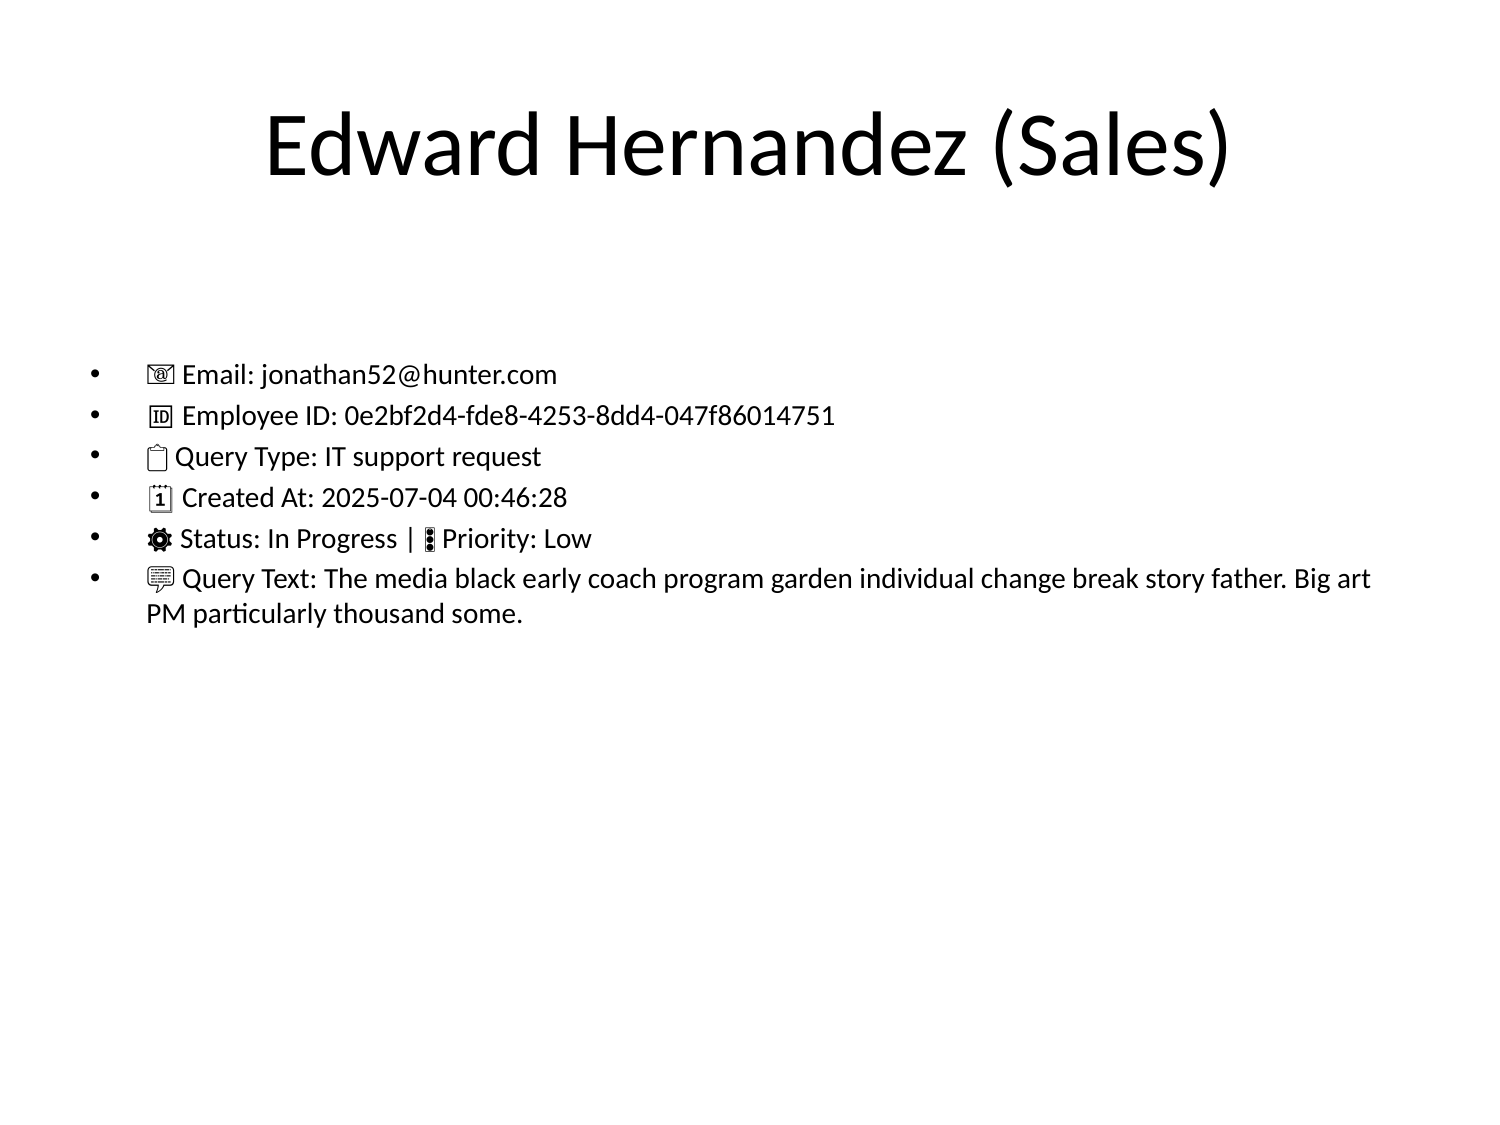

# Edward Hernandez (Sales)

📧 Email: jonathan52@hunter.com
🆔 Employee ID: 0e2bf2d4-fde8-4253-8dd4-047f86014751
📋 Query Type: IT support request
🗓 Created At: 2025-07-04 00:46:28
⚙ Status: In Progress | 🚦 Priority: Low
💬 Query Text: The media black early coach program garden individual change break story father. Big art PM particularly thousand some.